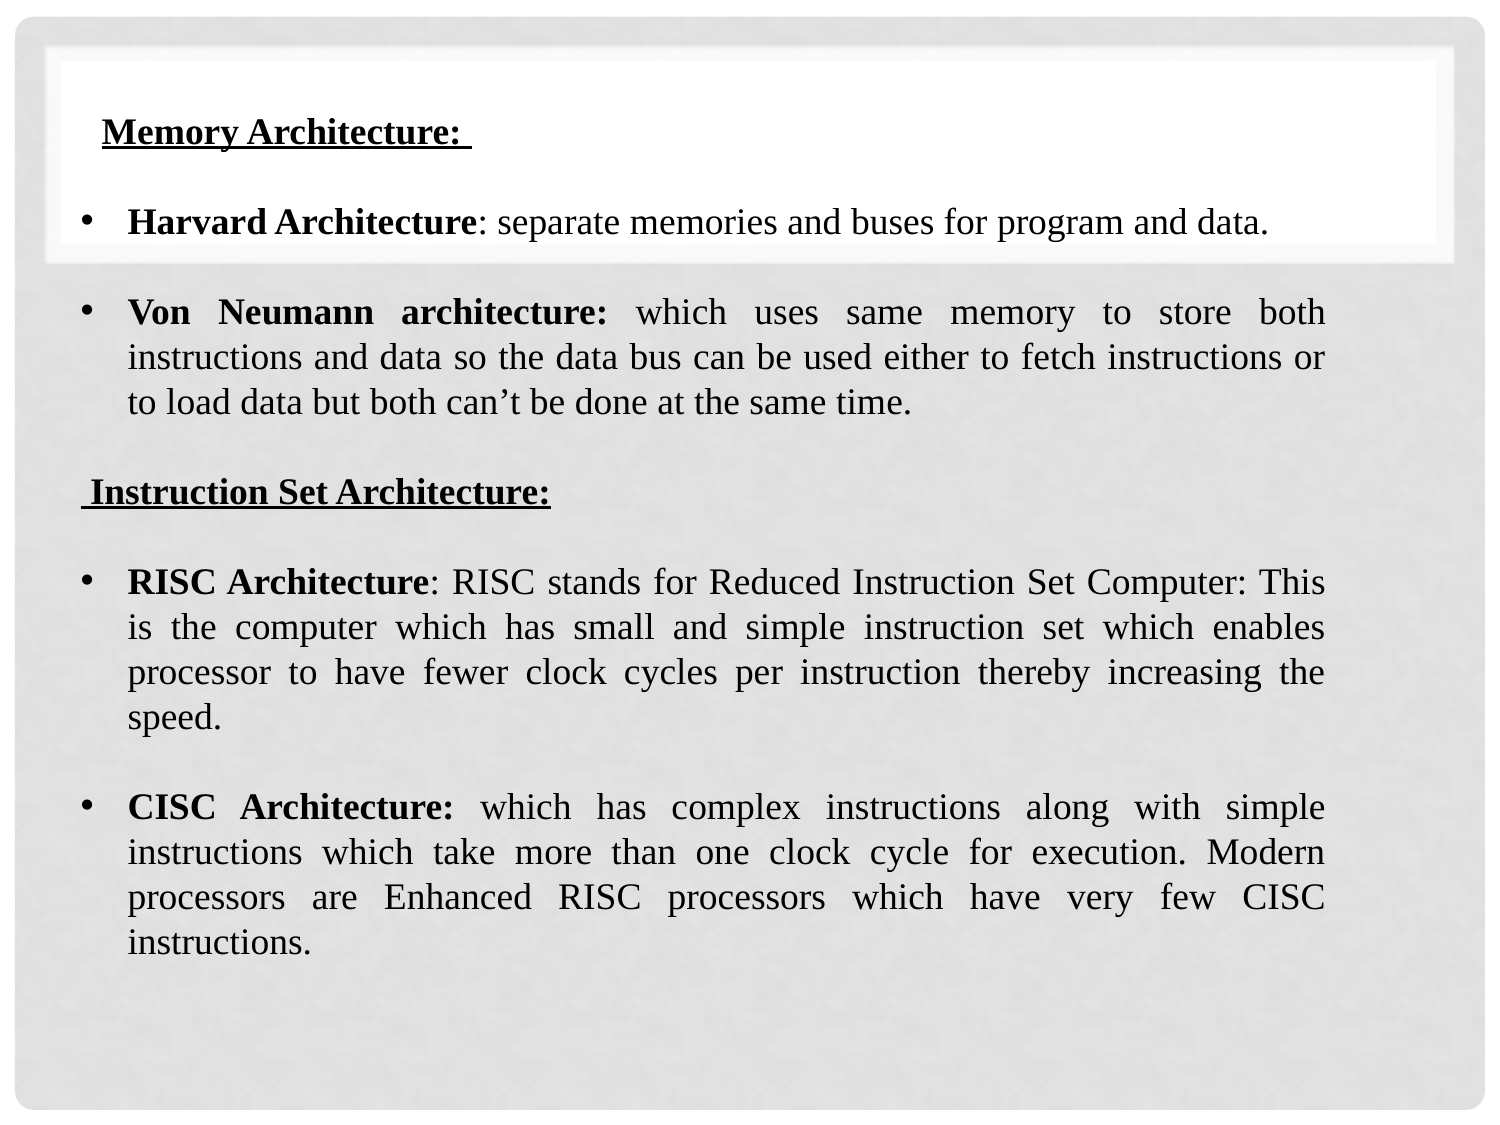

Memory Architecture:

Harvard Architecture: separate memories and buses for program and data.

Von Neumann architecture: which uses same memory to store both instructions and data so the data bus can be used either to fetch instructions or to load data but both can’t be done at the same time.

 Instruction Set Architecture:

RISC Architecture: RISC stands for Reduced Instruction Set Computer: This is the computer which has small and simple instruction set which enables processor to have fewer clock cycles per instruction thereby increasing the speed.

CISC Architecture: which has complex instructions along with simple instructions which take more than one clock cycle for execution. Modern processors are Enhanced RISC processors which have very few CISC instructions.